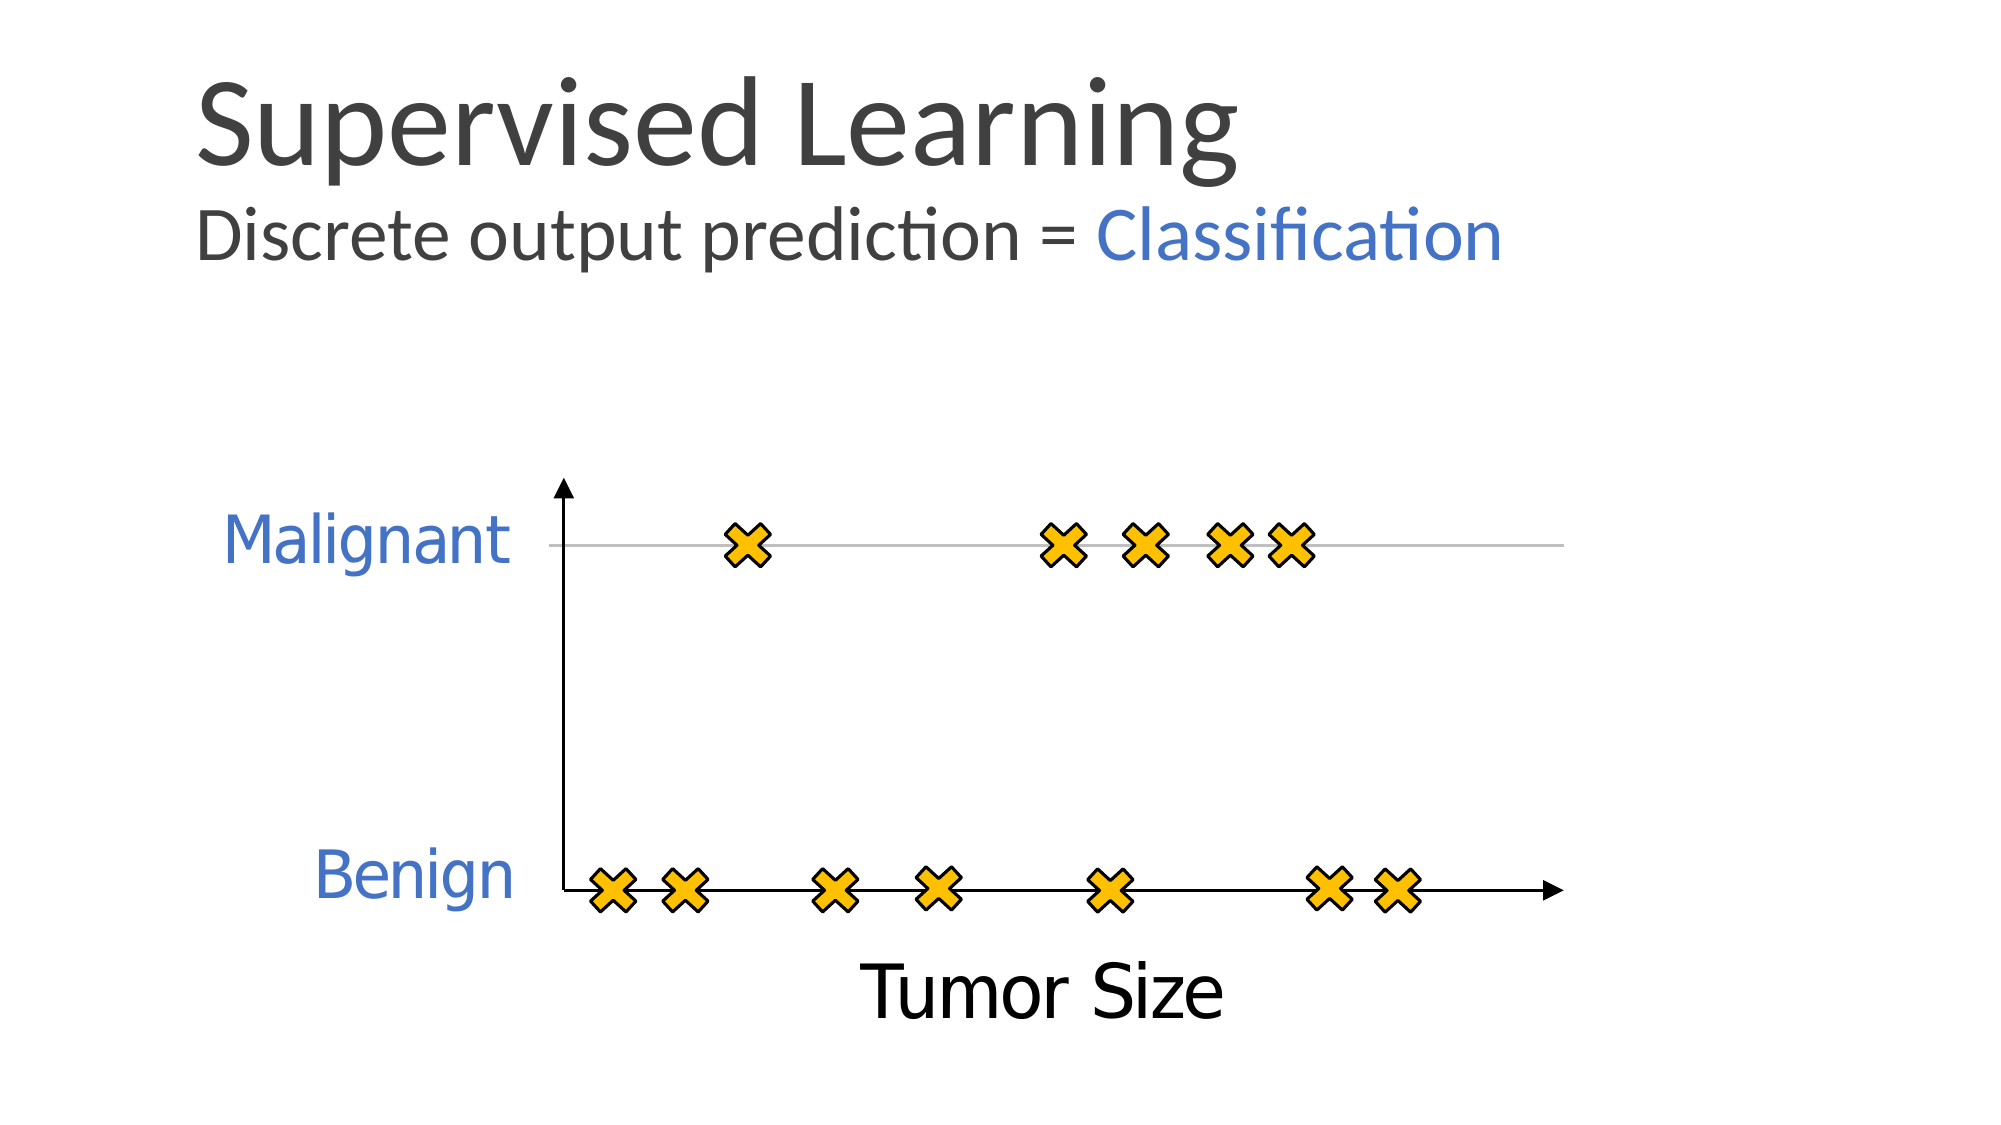

# Supervised Learning Discrete output prediction = Classification
Malignant

Benign

Tumor Size